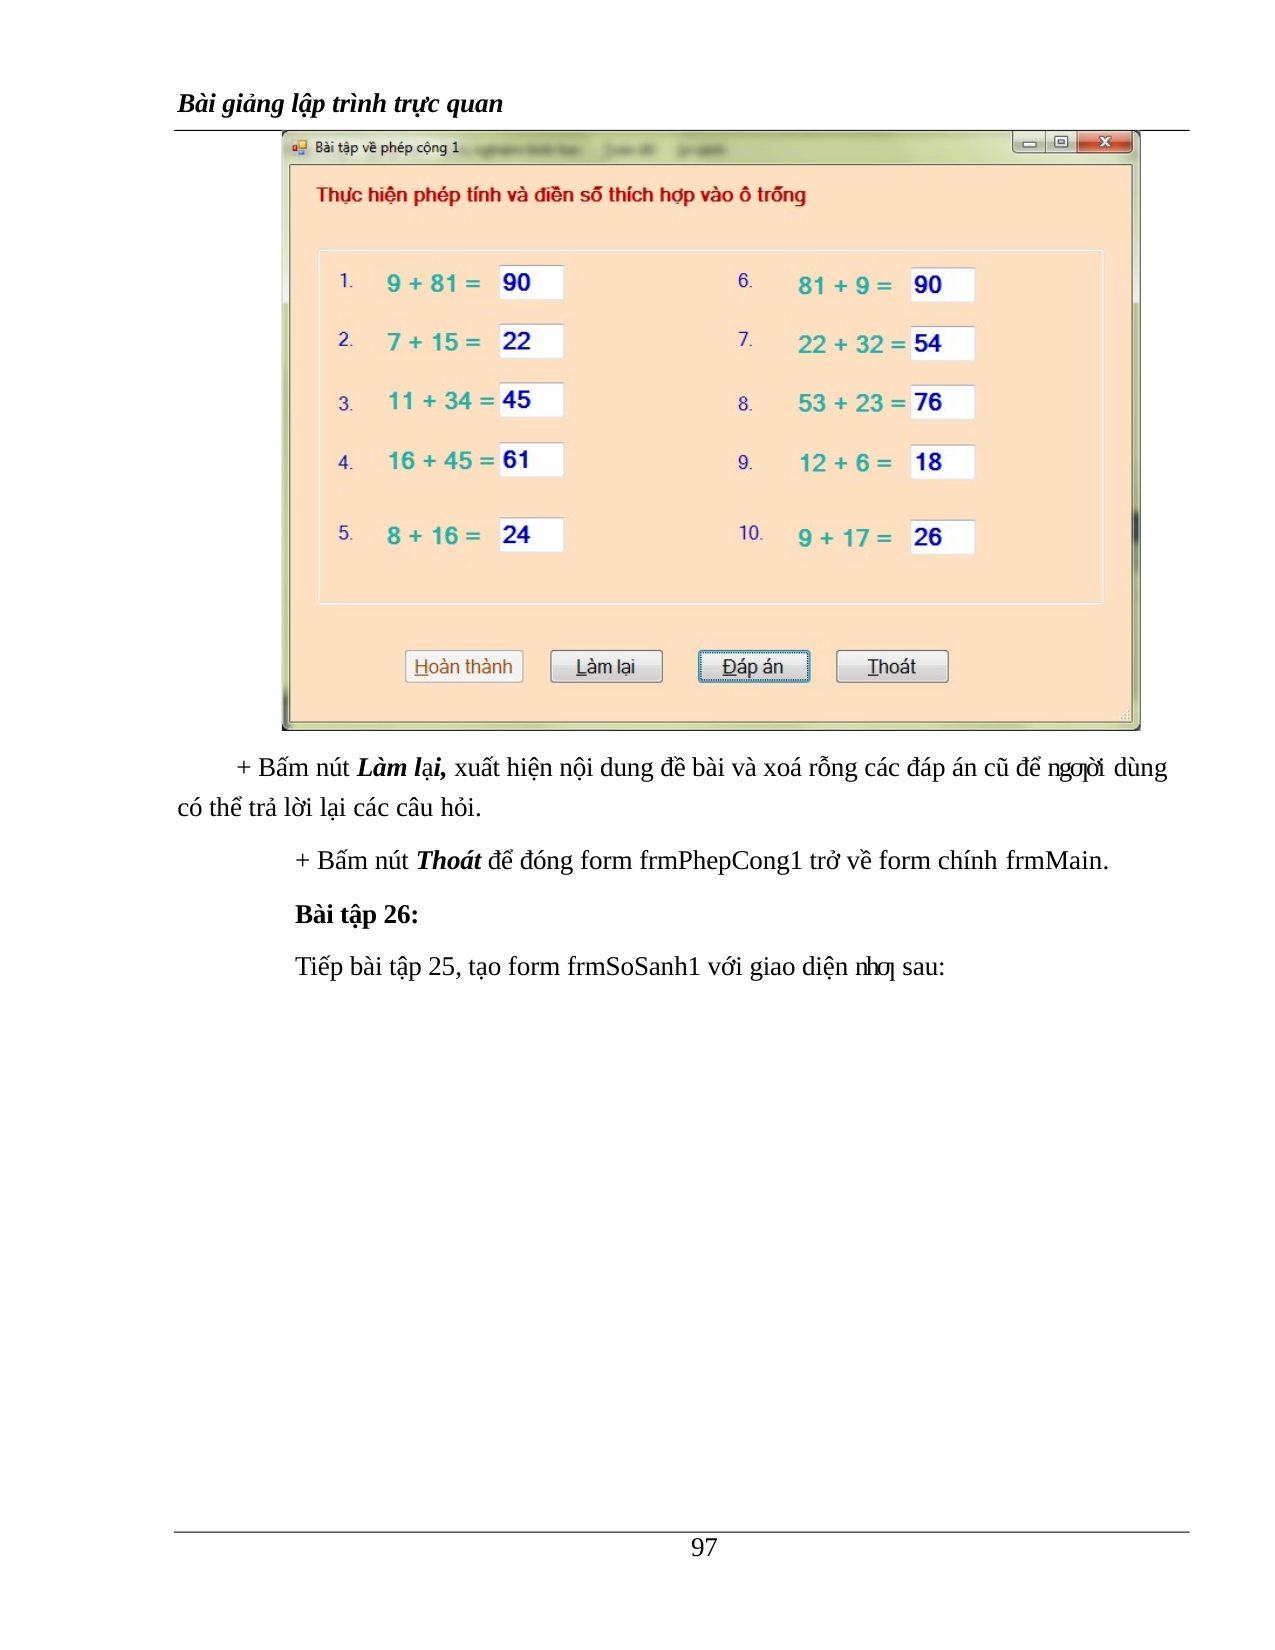

Bài giảng lập trình trực quan

+ Bấm nút Làm lại, xuất hiện nội dung đề bài và xoá rỗng các đáp án cũ để ngƣời  dùng có thể trả lời lại các câu hỏi.
+ Bấm nút Thoát để đóng form frmPhepCong1 trở về form chính frmMain.
Bài tập 26:
Tiếp bài tập 25, tạo form frmSoSanh1 với giao diện nhƣ sau:
97